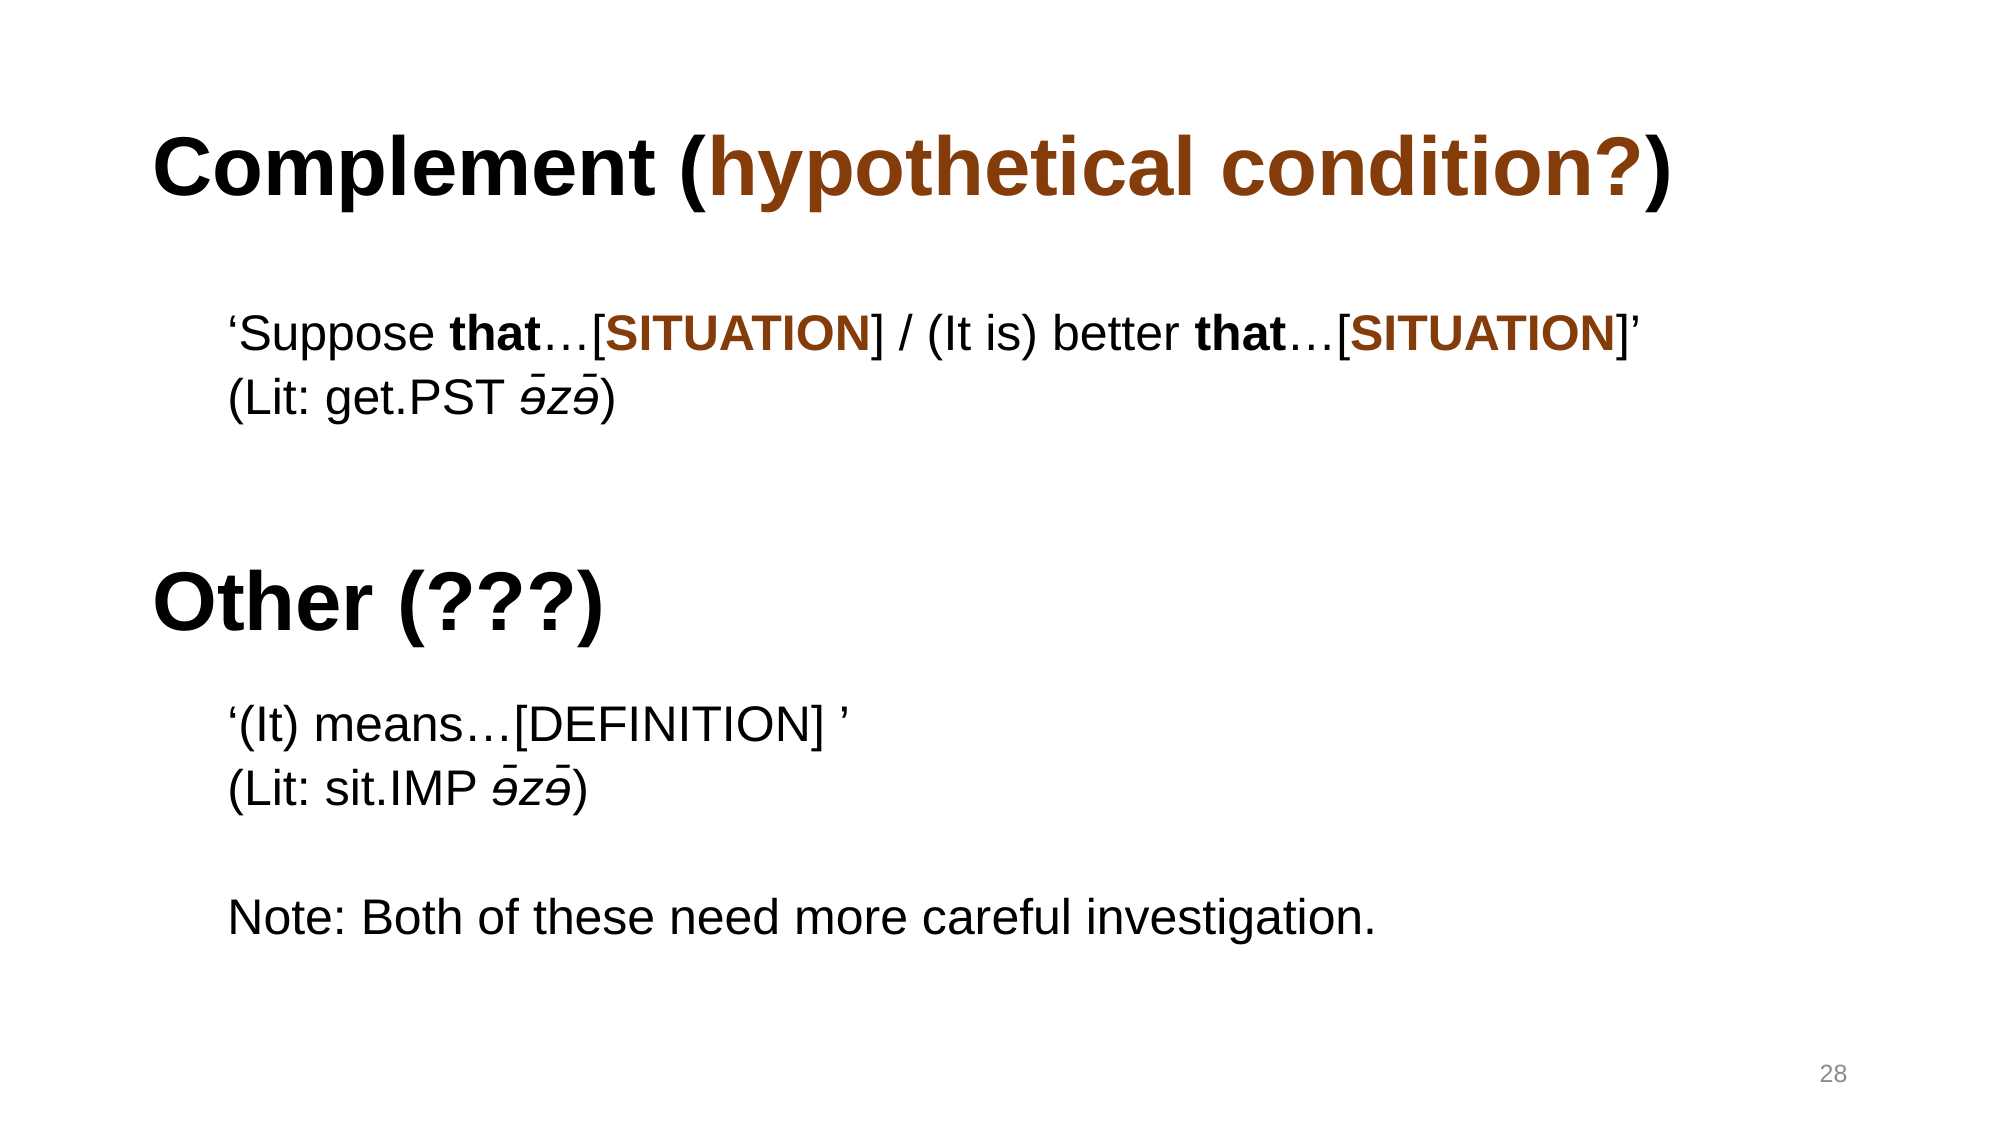

# Complement (hypothetical condition?)
‘Suppose that…[situation] / (It is) better that…[situation]’
(Lit: get.pst ɘ̄zɘ̄)
Other (???)
‘(It) means…[definition] ’
(Lit: sit.imp ɘ̄zɘ̄)

Note: Both of these need more careful investigation.

28